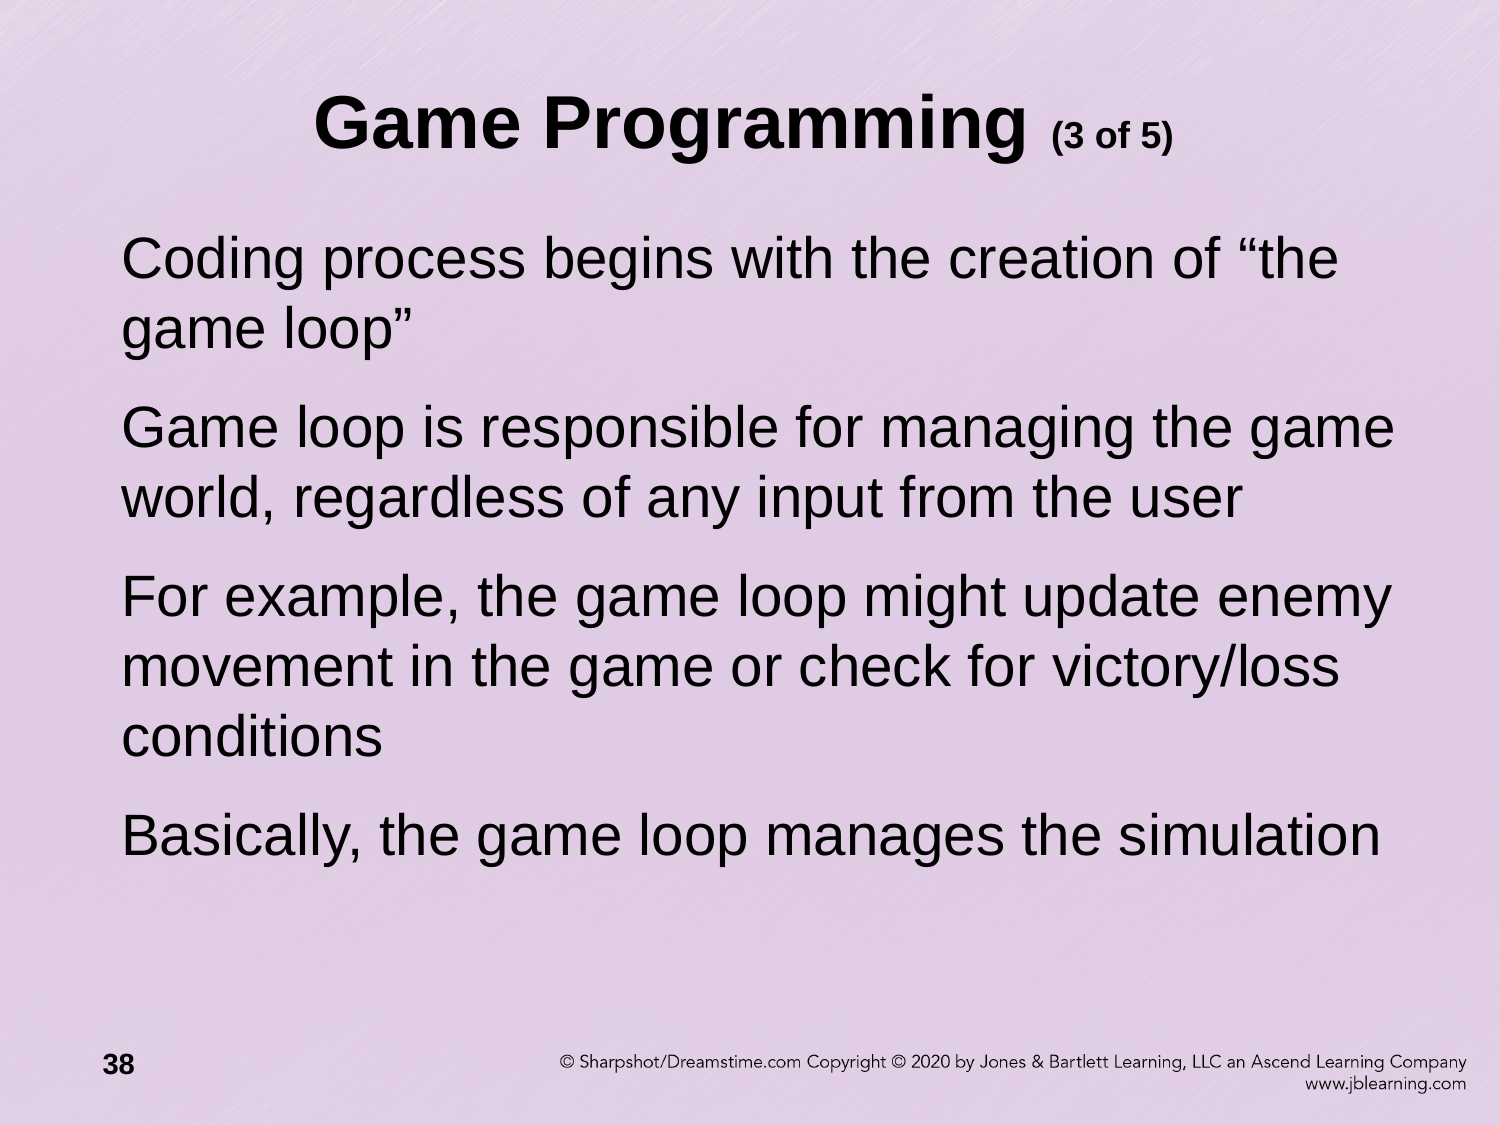

# Game Programming (3 of 5)
Coding process begins with the creation of “the  game loop”
Game loop is responsible for managing the game world, regardless of any input from the user
For example, the game loop might update enemy movement in the game or check for victory/loss conditions
Basically, the game loop manages the simulation

38